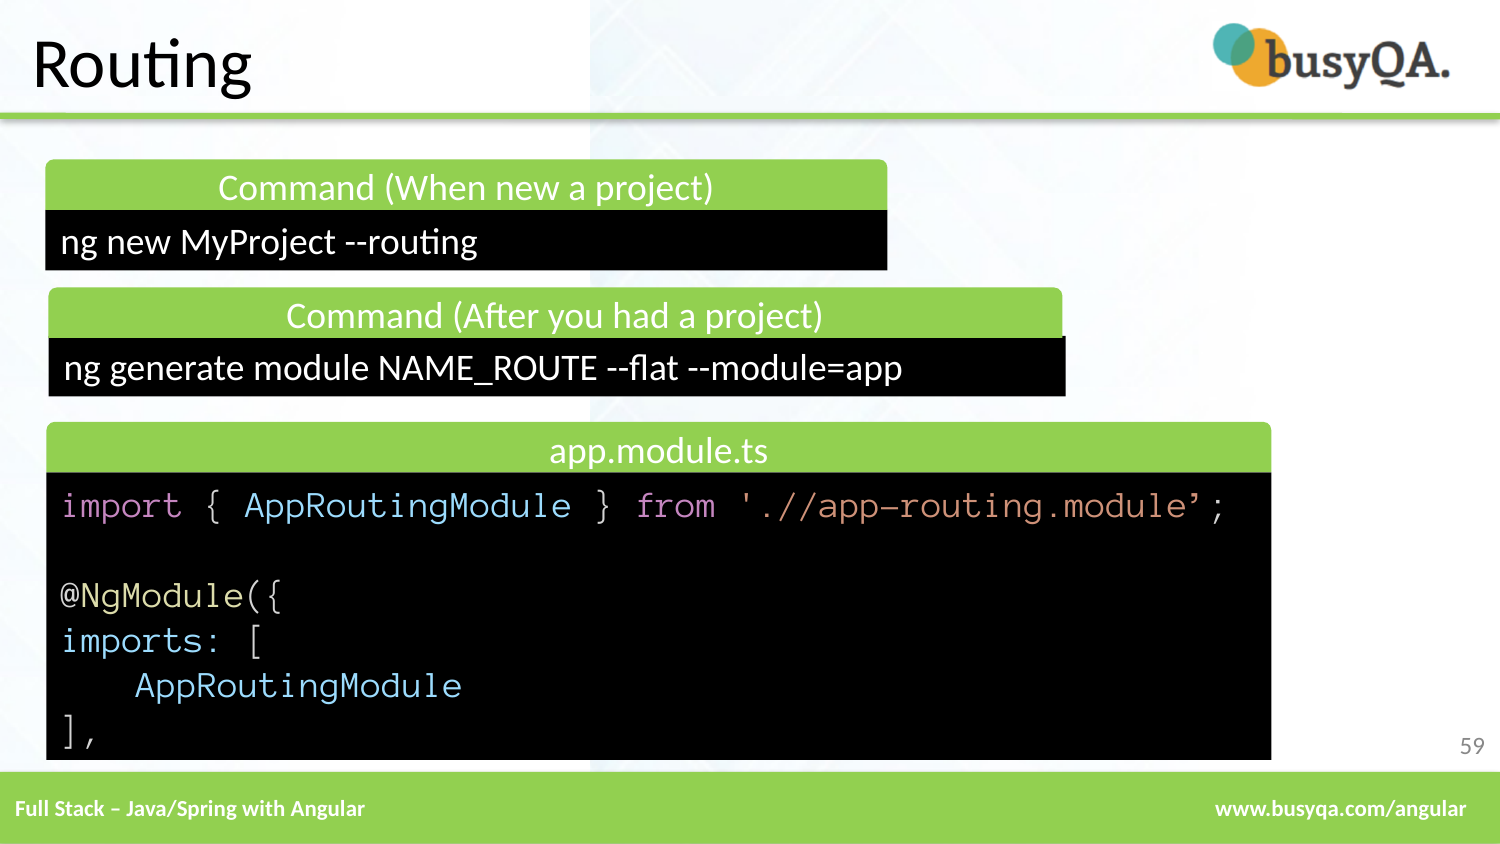

# Routing
Command (When new a project)
ng new MyProject --routing
Command (After you had a project)
ng generate module NAME_ROUTE --flat --module=app
app.module.ts
import { AppRoutingModule } from './/app-routing.module’;

@NgModule({
imports: [
AppRoutingModule
],